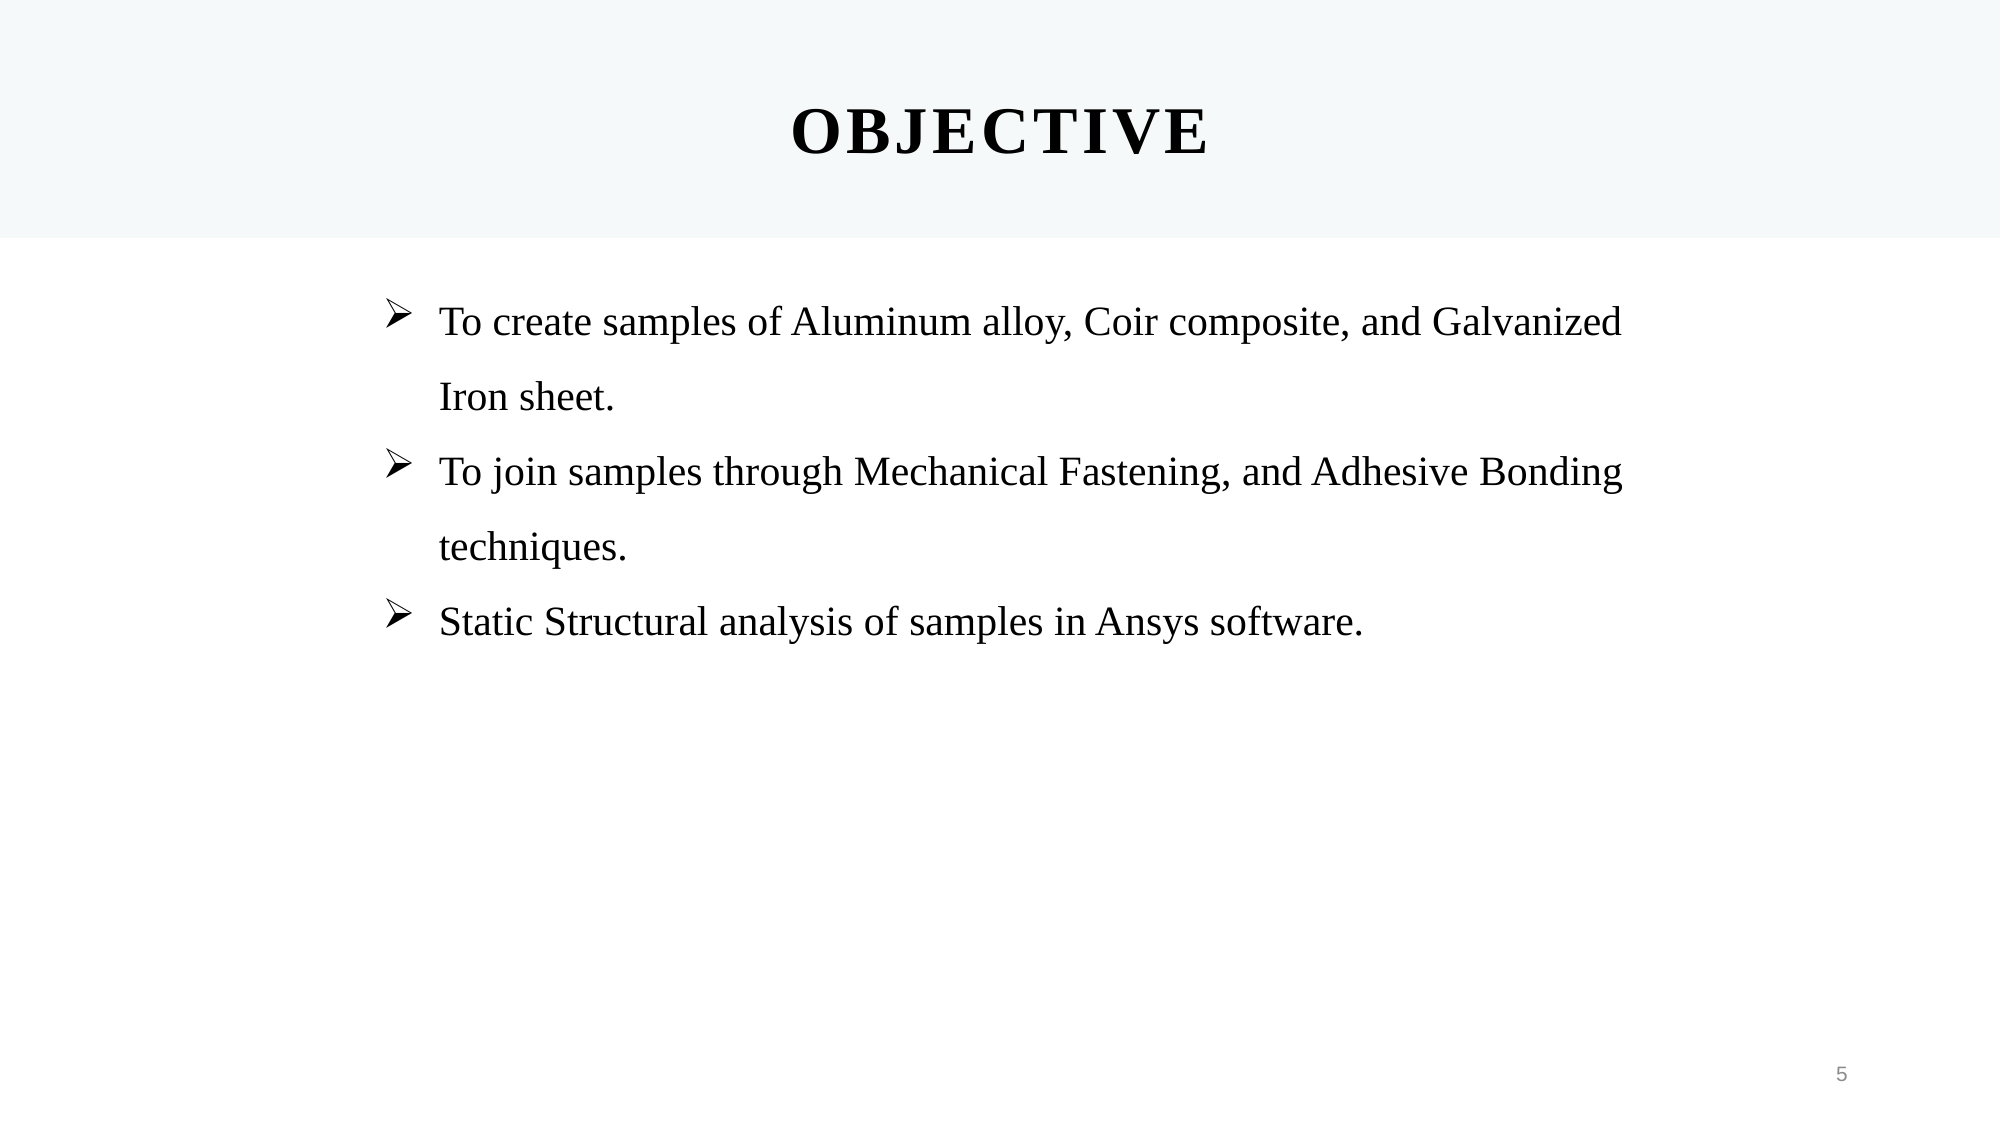

# OBJECTIVE
To create samples of Aluminum alloy, Coir composite, and Galvanized Iron sheet.
To join samples through Mechanical Fastening, and Adhesive Bonding techniques.
Static Structural analysis of samples in Ansys software.

5